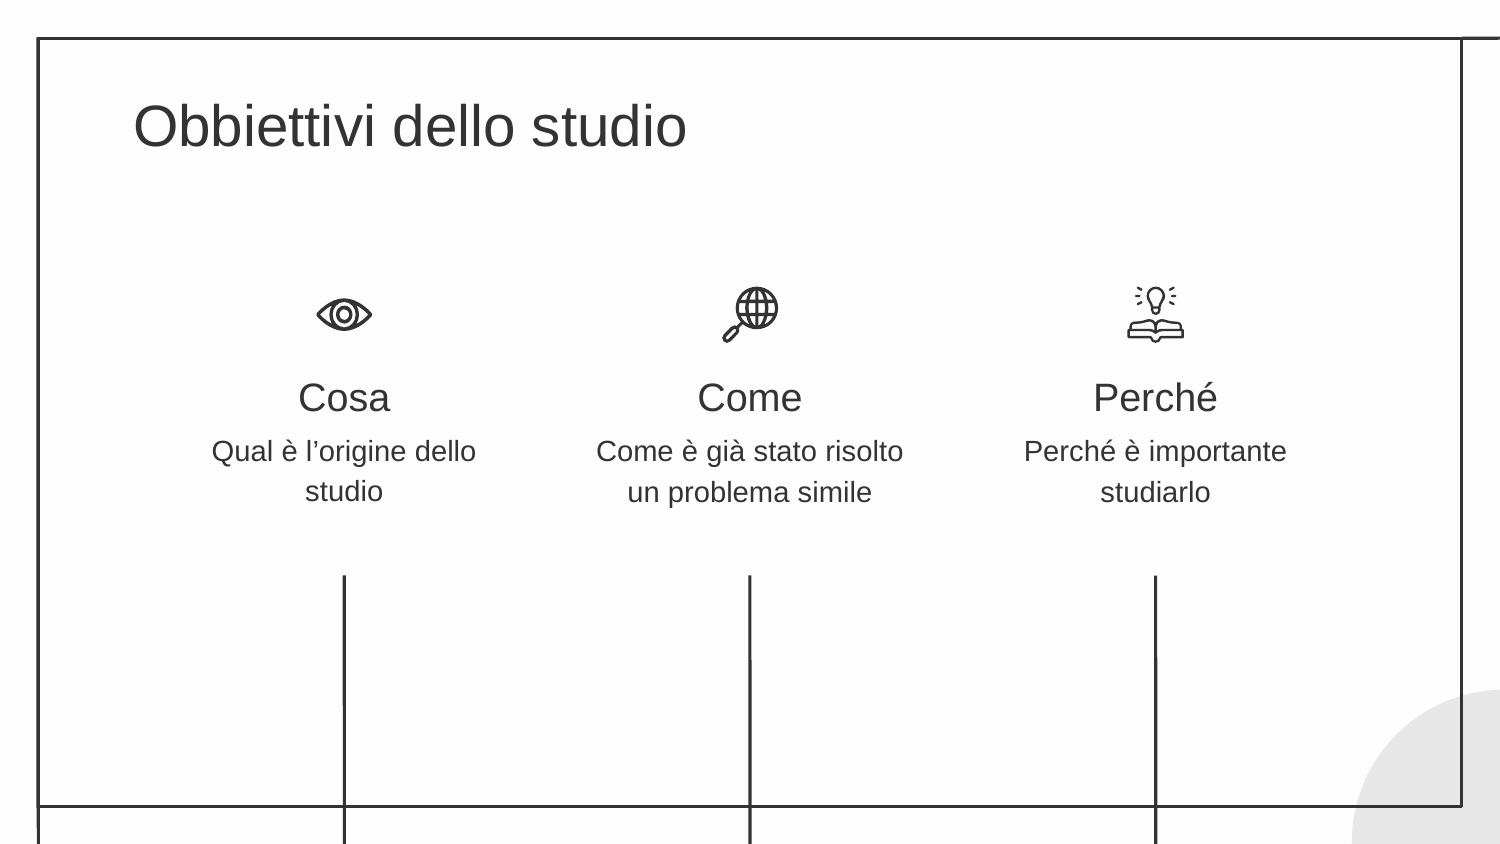

Obbiettivi dello studio

Cosa
Come
Perché
Qual è l’origine dello studio
Come è già stato risolto un problema simile
Perché è importante studiarlo